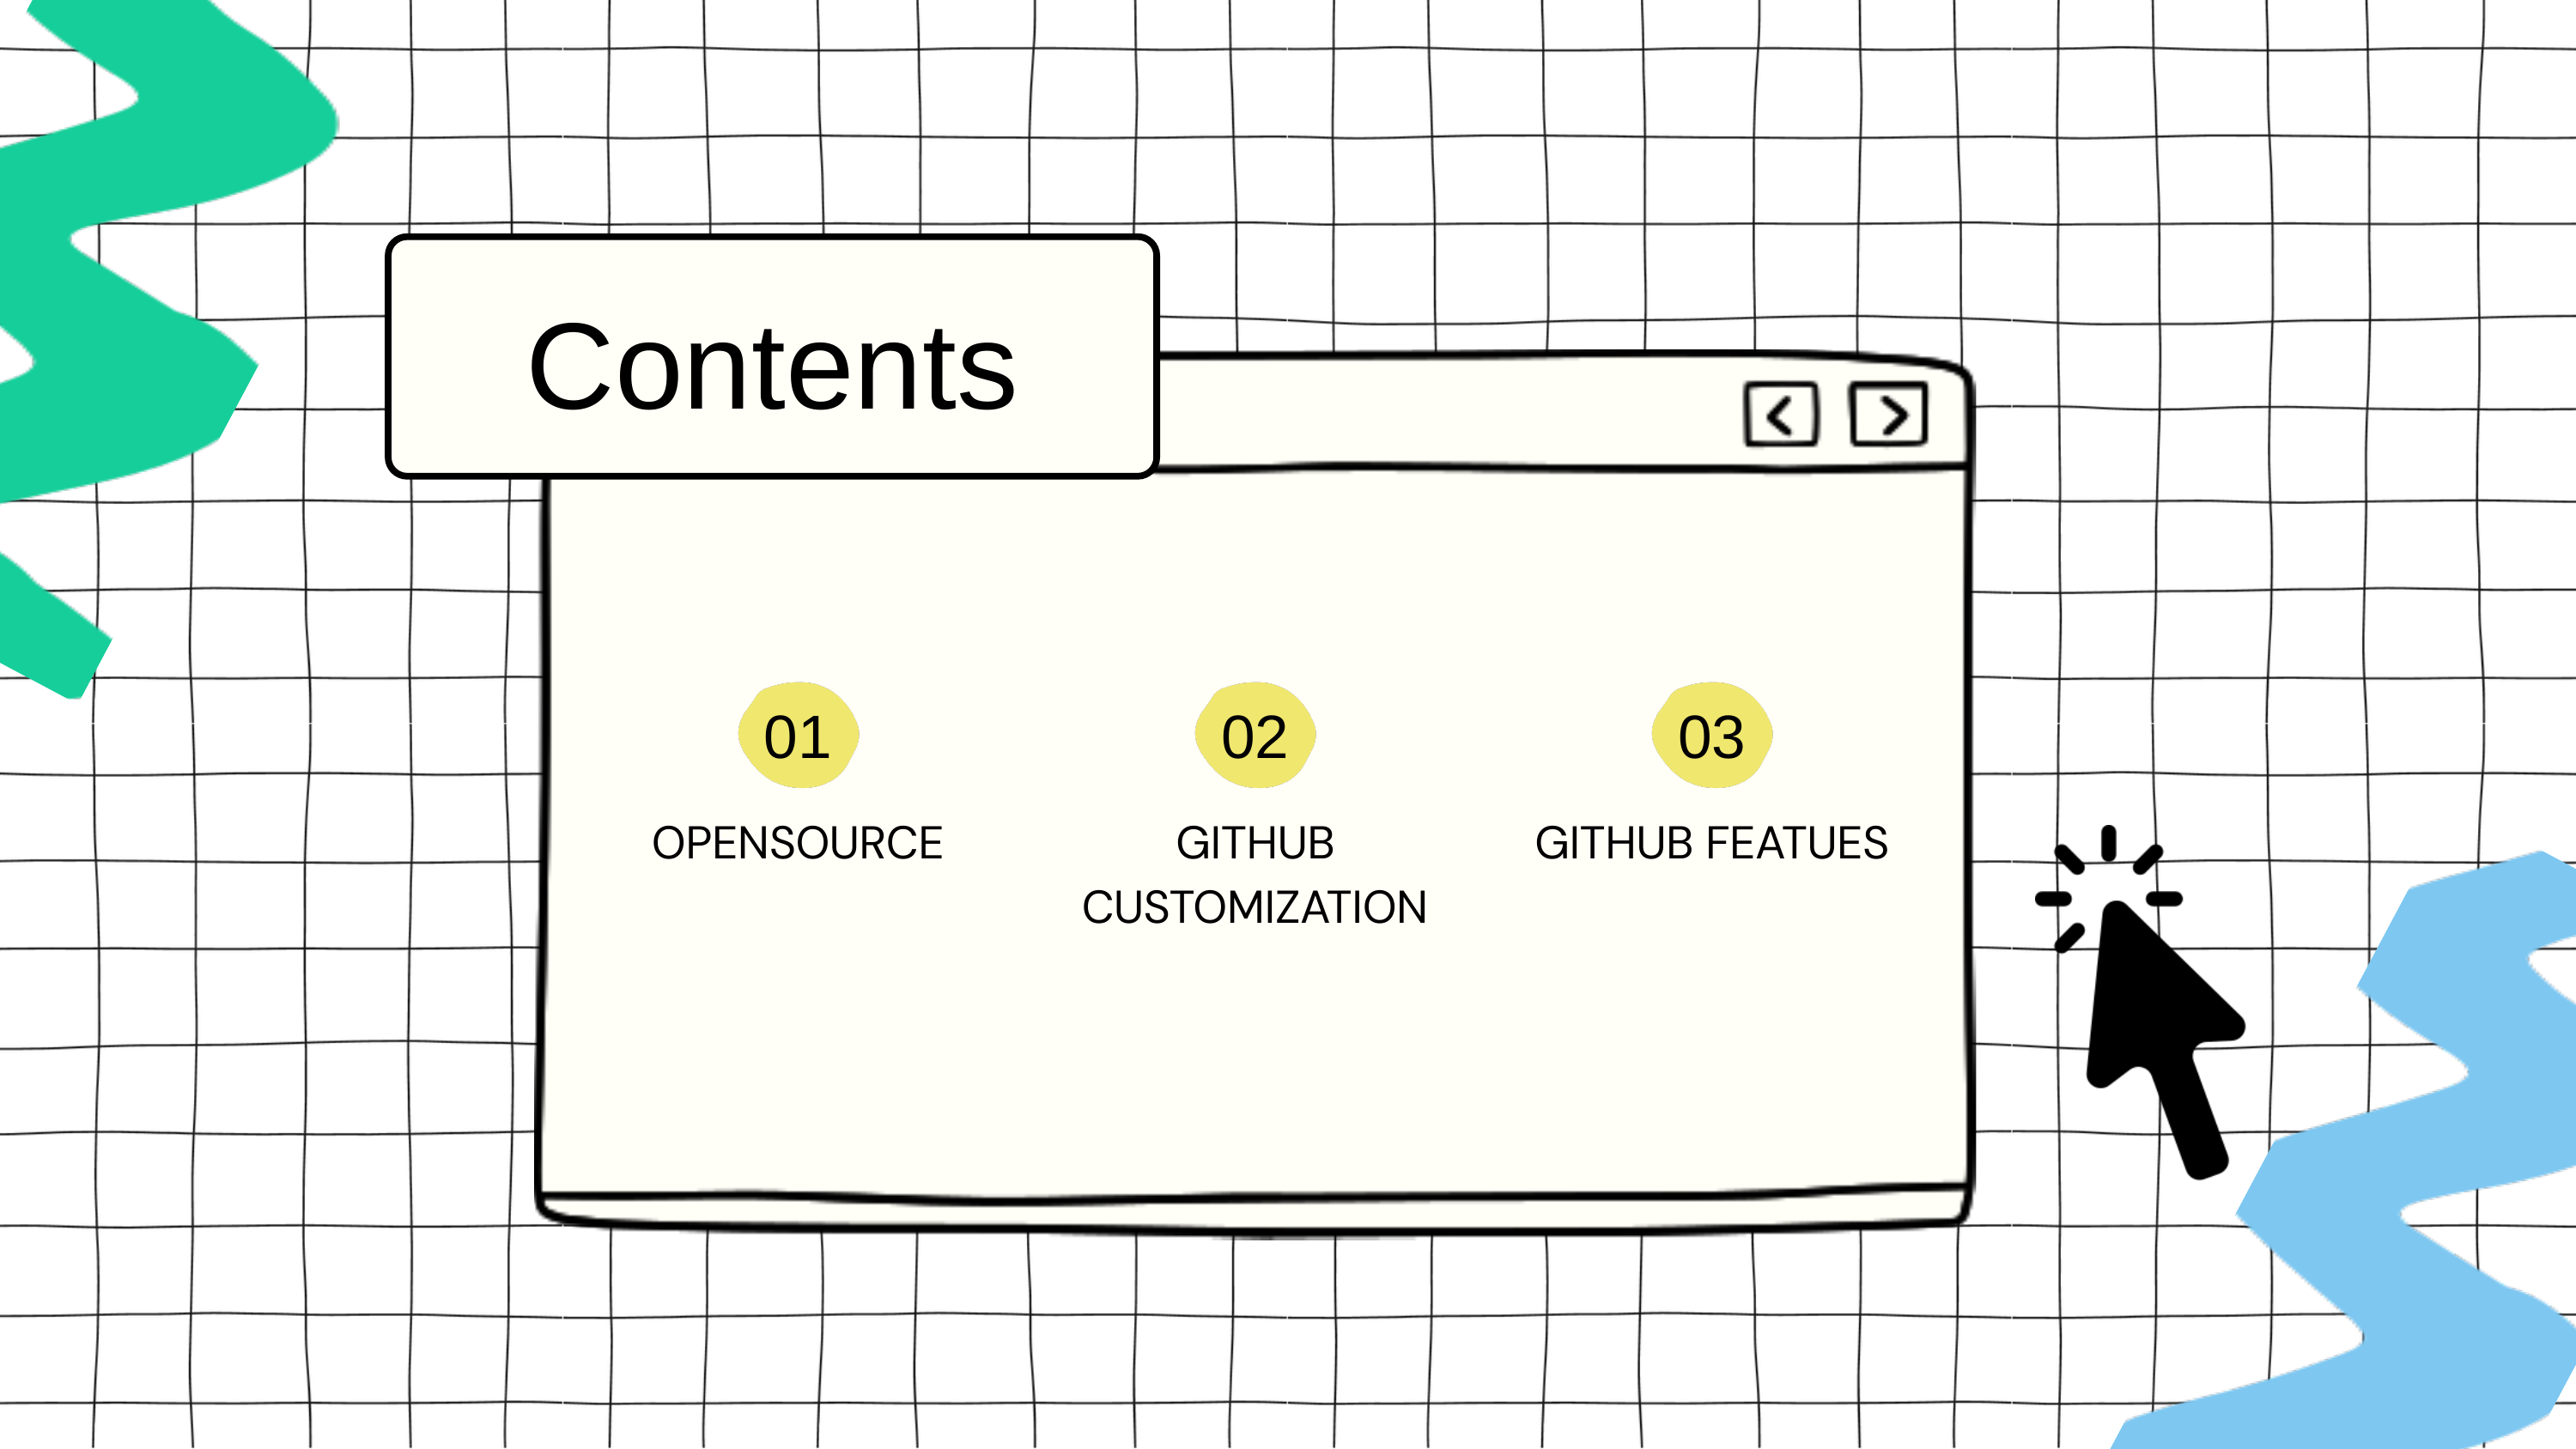

Contents

01
02
03
OPENSOURCE
GITHUB CUSTOMIZATION
GITHUB FEATUES